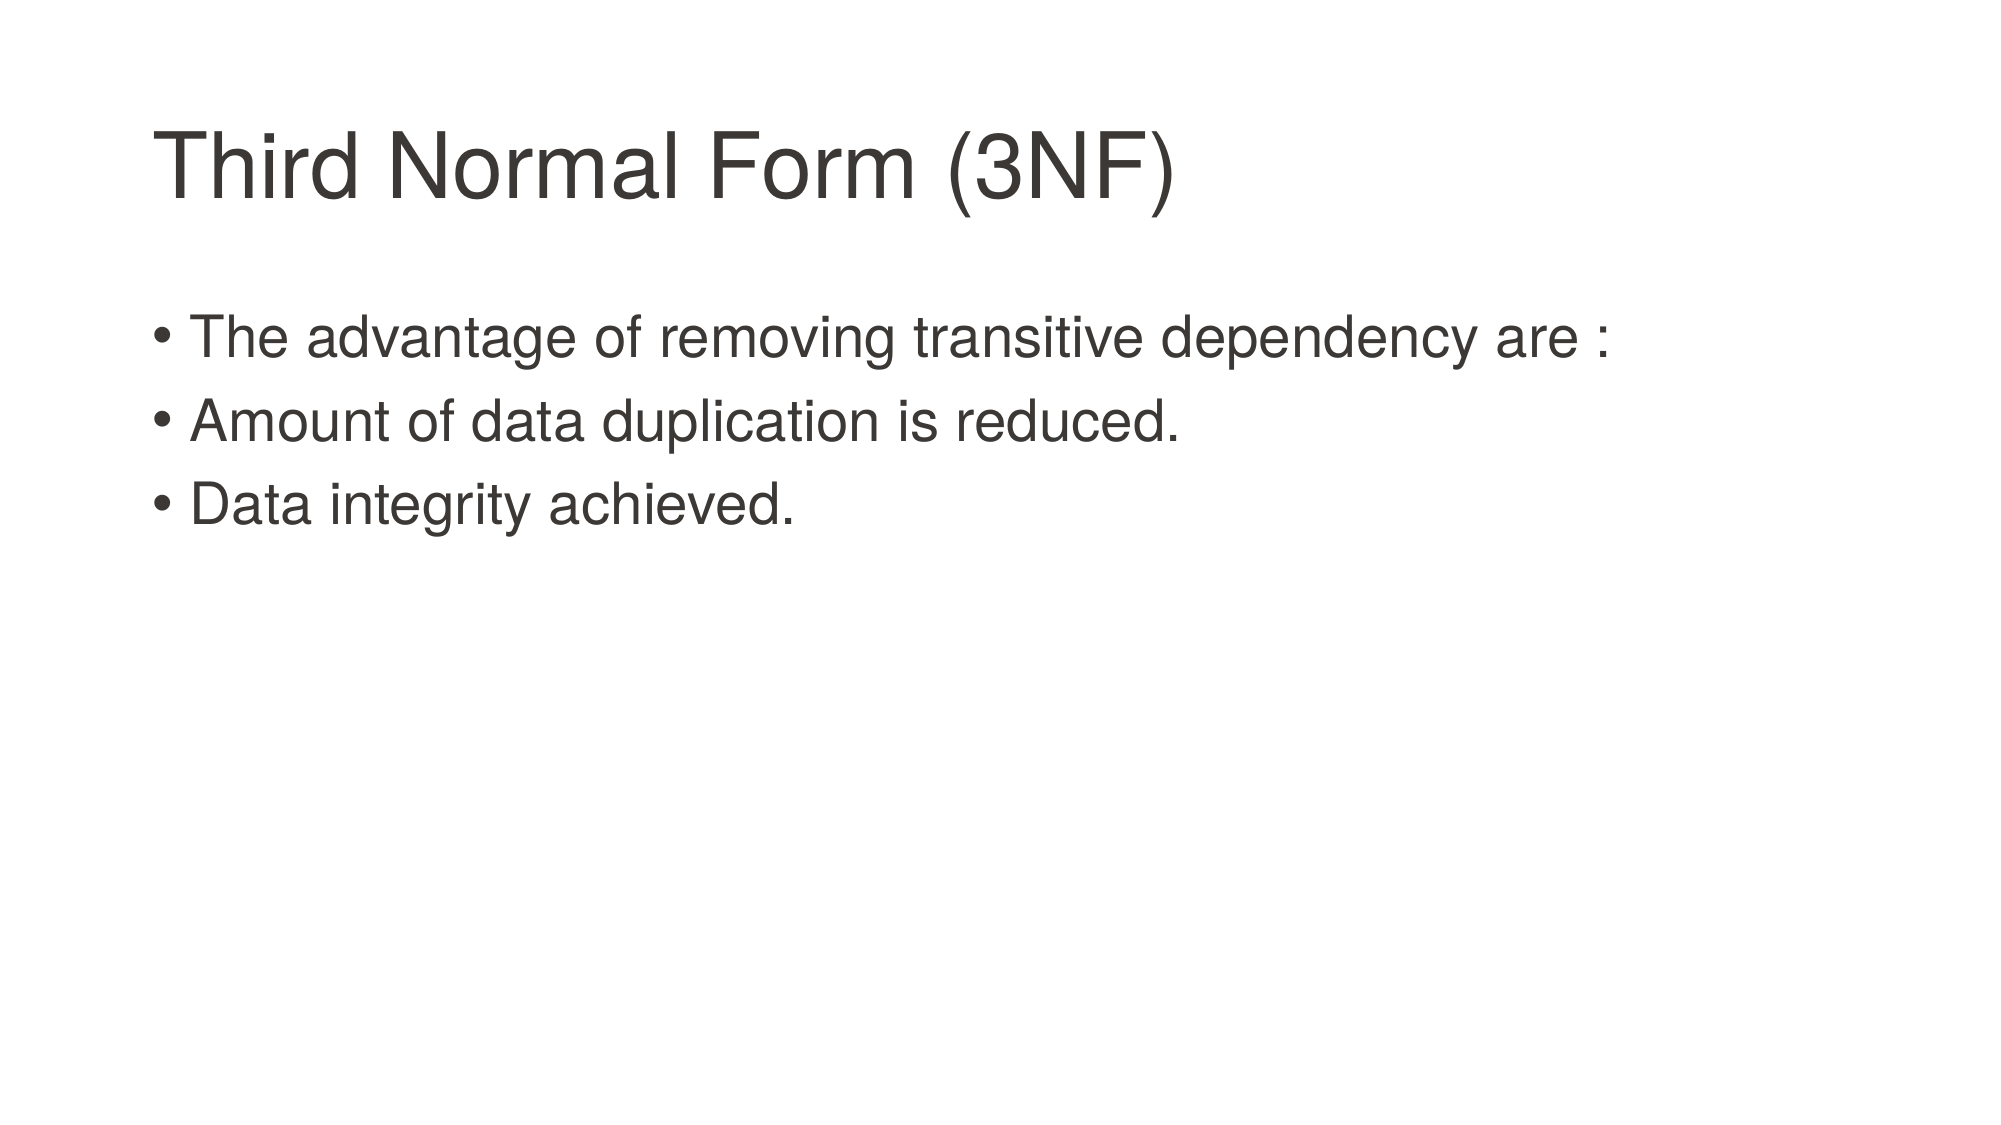

# Third Normal Form (3NF)
The advantage of removing transitive dependency are :
Amount of data duplication is reduced.
Data integrity achieved.